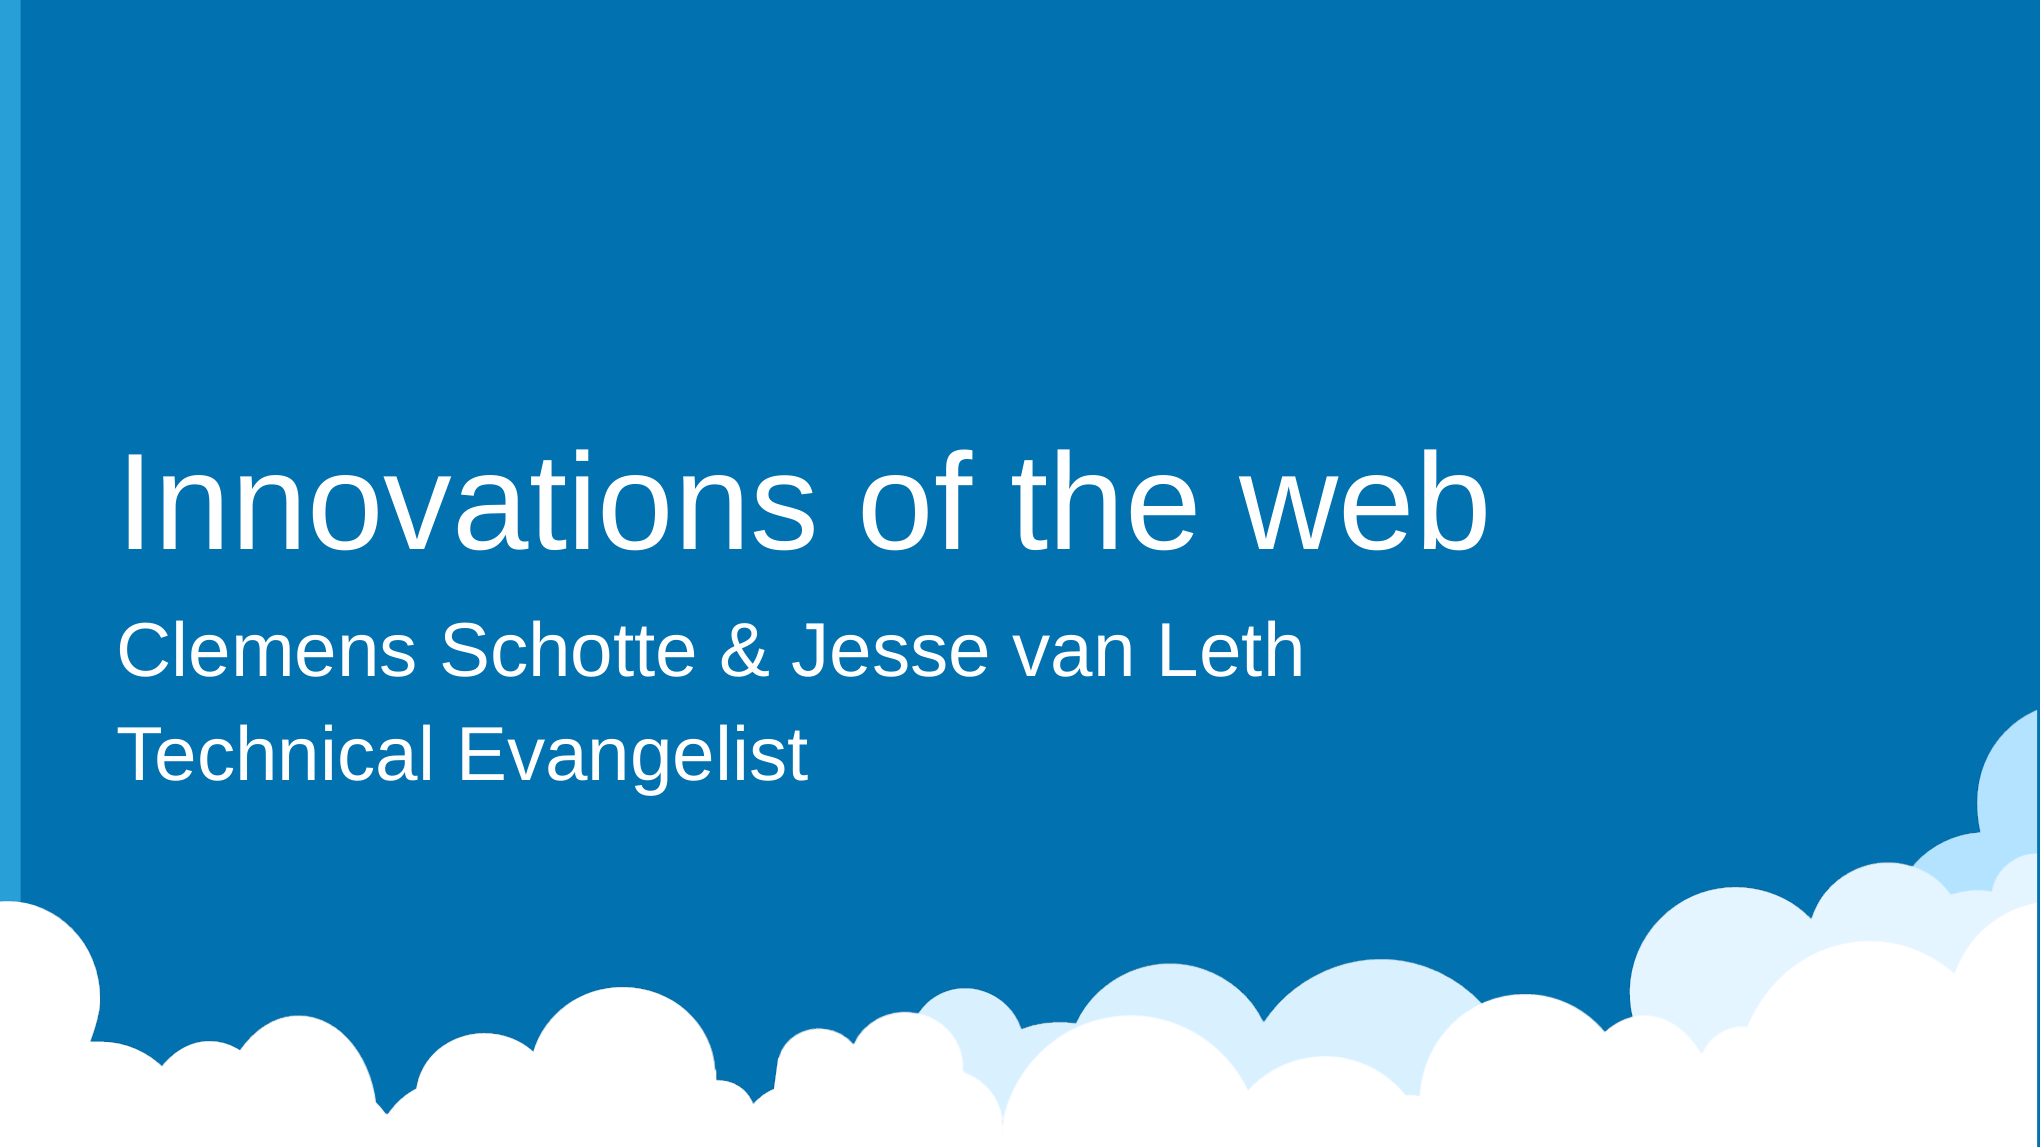

# Innovations of the web
Clemens Schotte & Jesse van Leth
Technical Evangelist